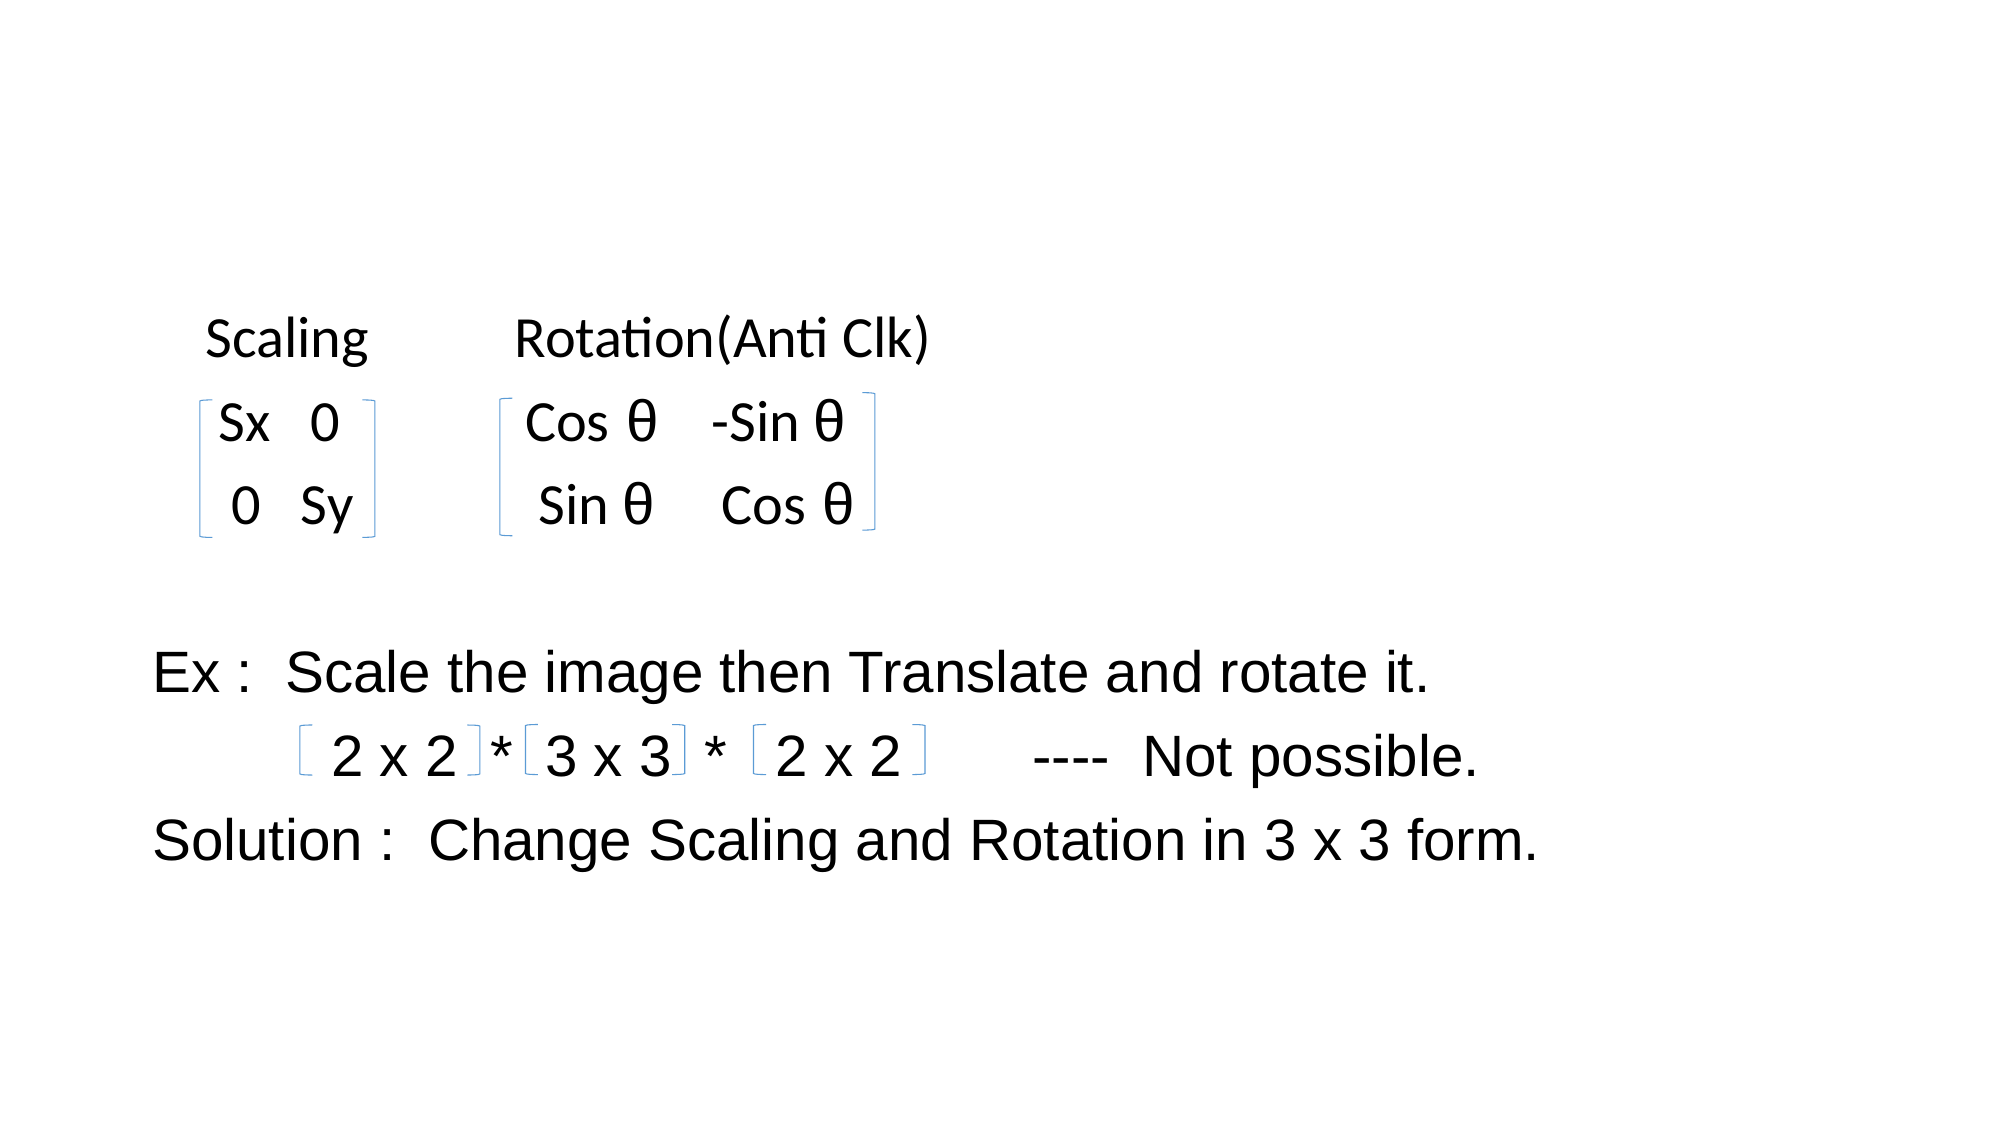

Scaling           Rotation(Anti Clk)
     Sx   0              Cos θ    -Sin θ
      0   Sy              Sin θ     Cos θ

Ex :  Scale the image then Translate and rotate it.
           2 x 2  *  3 x 3  *   2 x 2        ----  Not possible.
Solution :  Change Scaling and Rotation in 3 x 3 form.